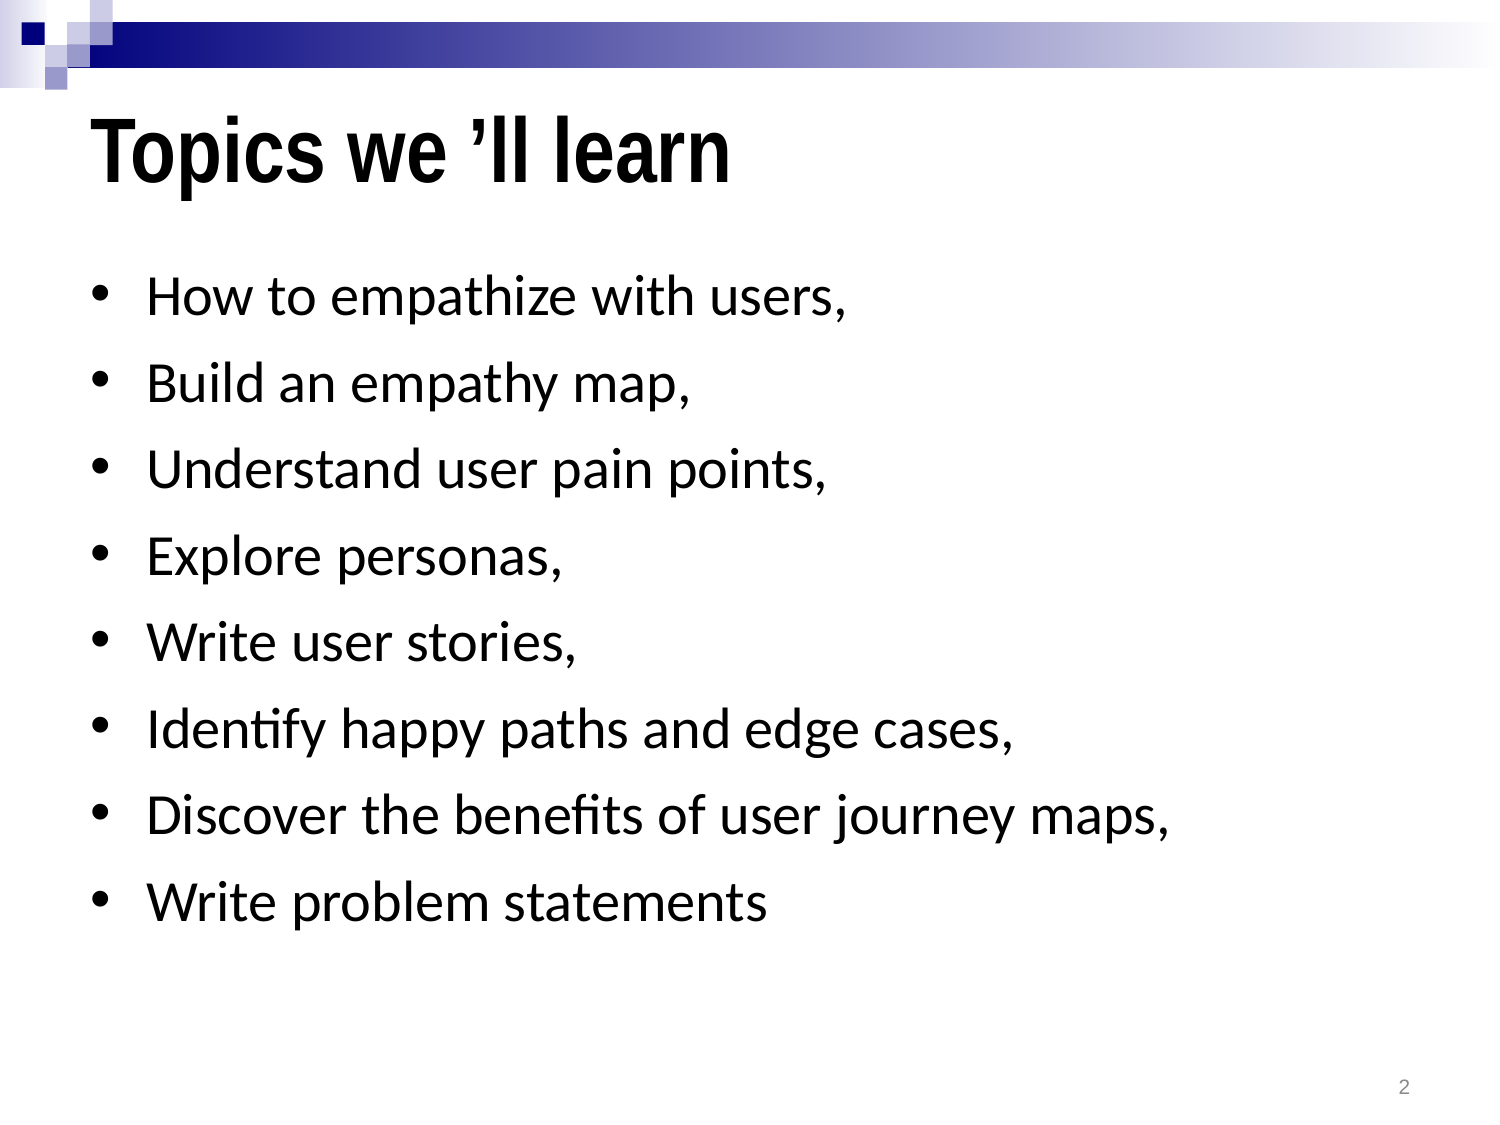

# Topics we ’ll learn
How to empathize with users,
Build an empathy map,
Understand user pain points,
Explore personas,
Write user stories,
Identify happy paths and edge cases,
Discover the benefits of user journey maps,
Write problem statements
2